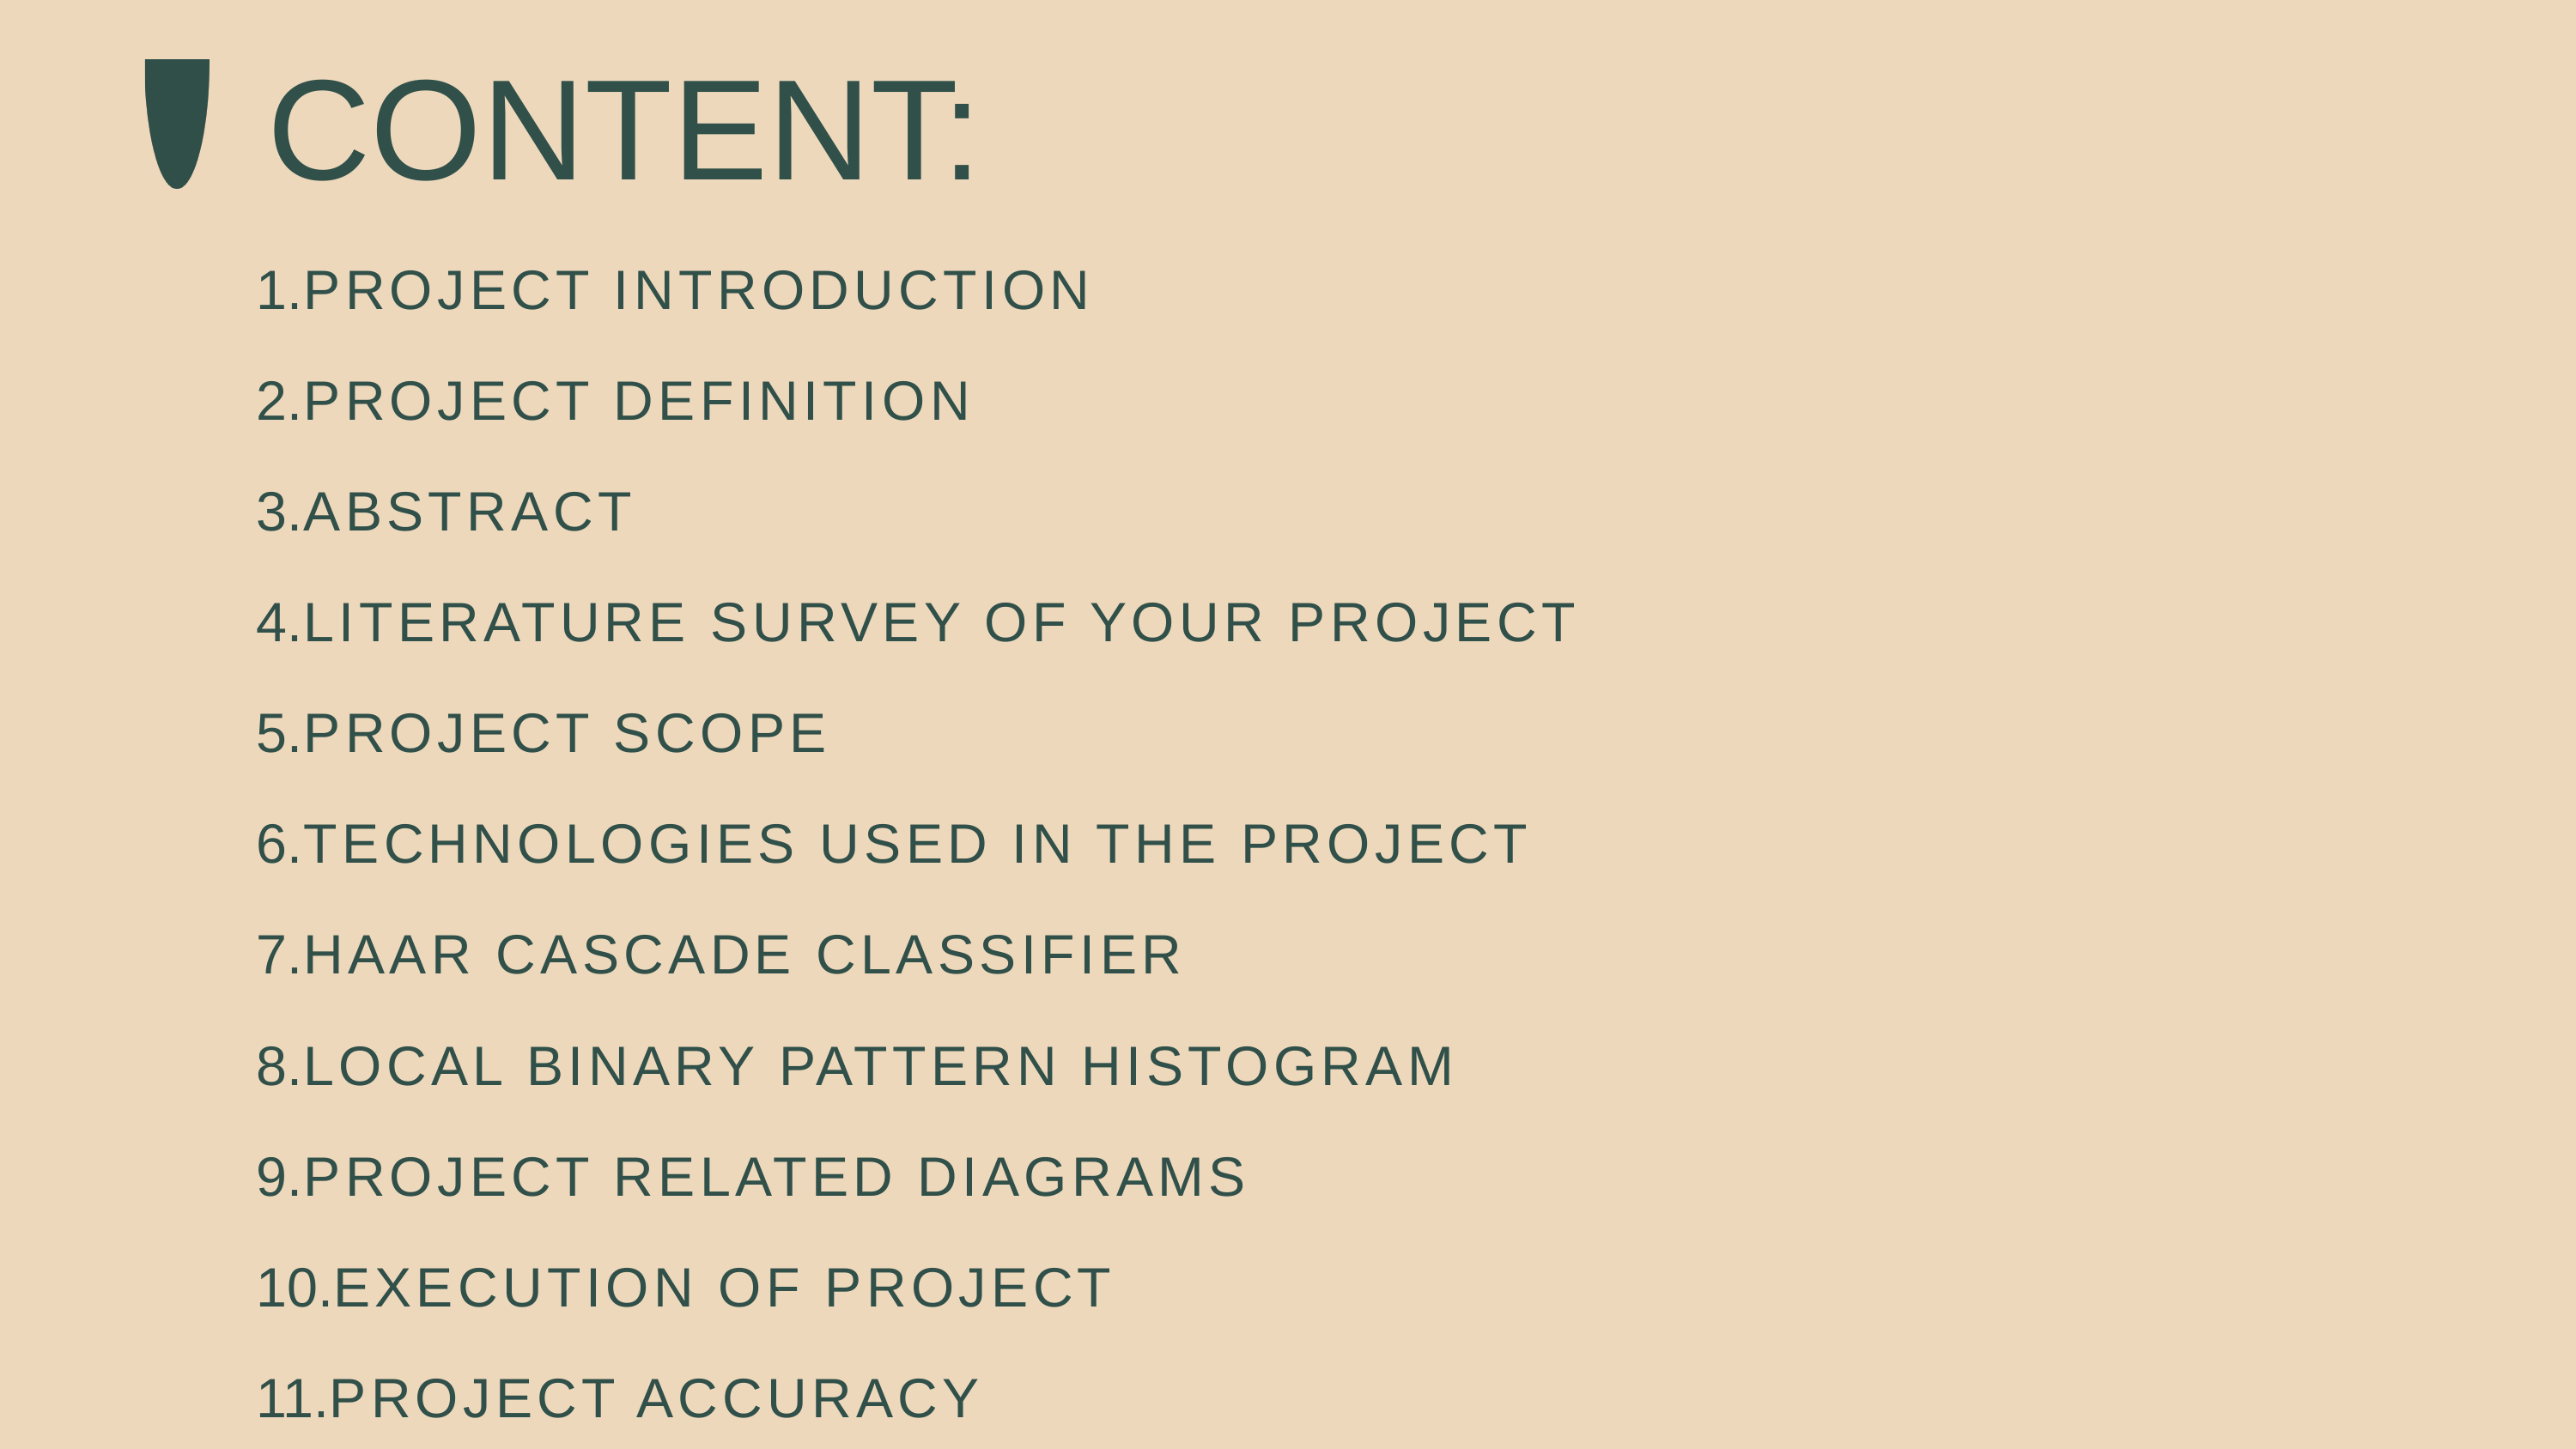

CONTENT:

PROJECT INTRODUCTION
PROJECT DEFINITION
ABSTRACT
LITERATURE SURVEY OF YOUR PROJECT
PROJECT SCOPE
TECHNOLOGIES USED IN THE PROJECT
HAAR CASCADE CLASSIFIER
LOCAL BINARY PATTERN HISTOGRAM
PROJECT RELATED DIAGRAMS
EXECUTION OF PROJECT
PROJECT ACCURACY